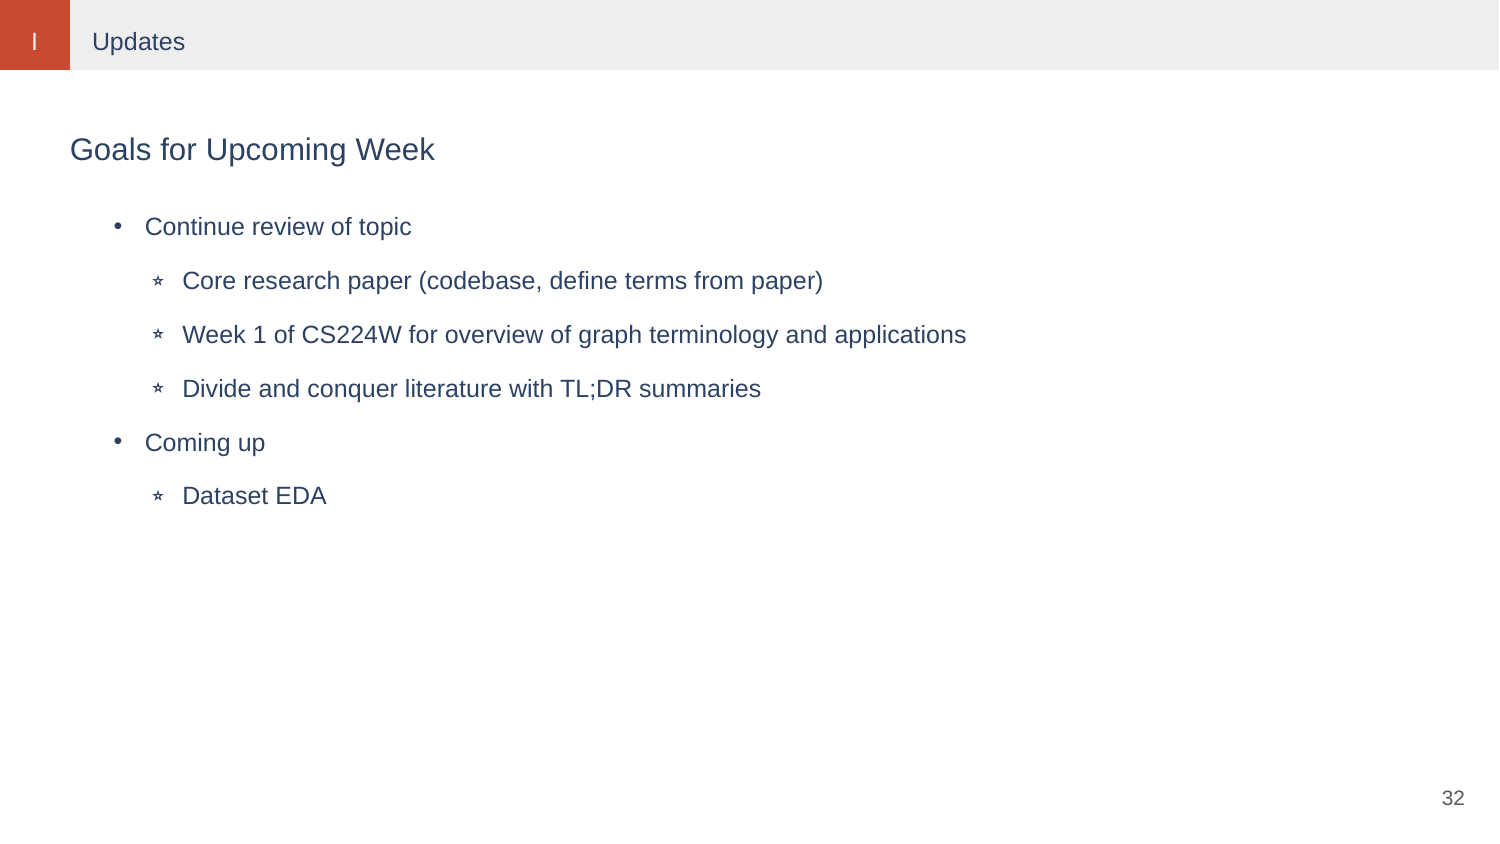

I
Updates
Goals for Upcoming Week
Continue review of topic
Core research paper (codebase, define terms from paper)
Week 1 of CS224W for overview of graph terminology and applications
Divide and conquer literature with TL;DR summaries
Coming up
Dataset EDA
32